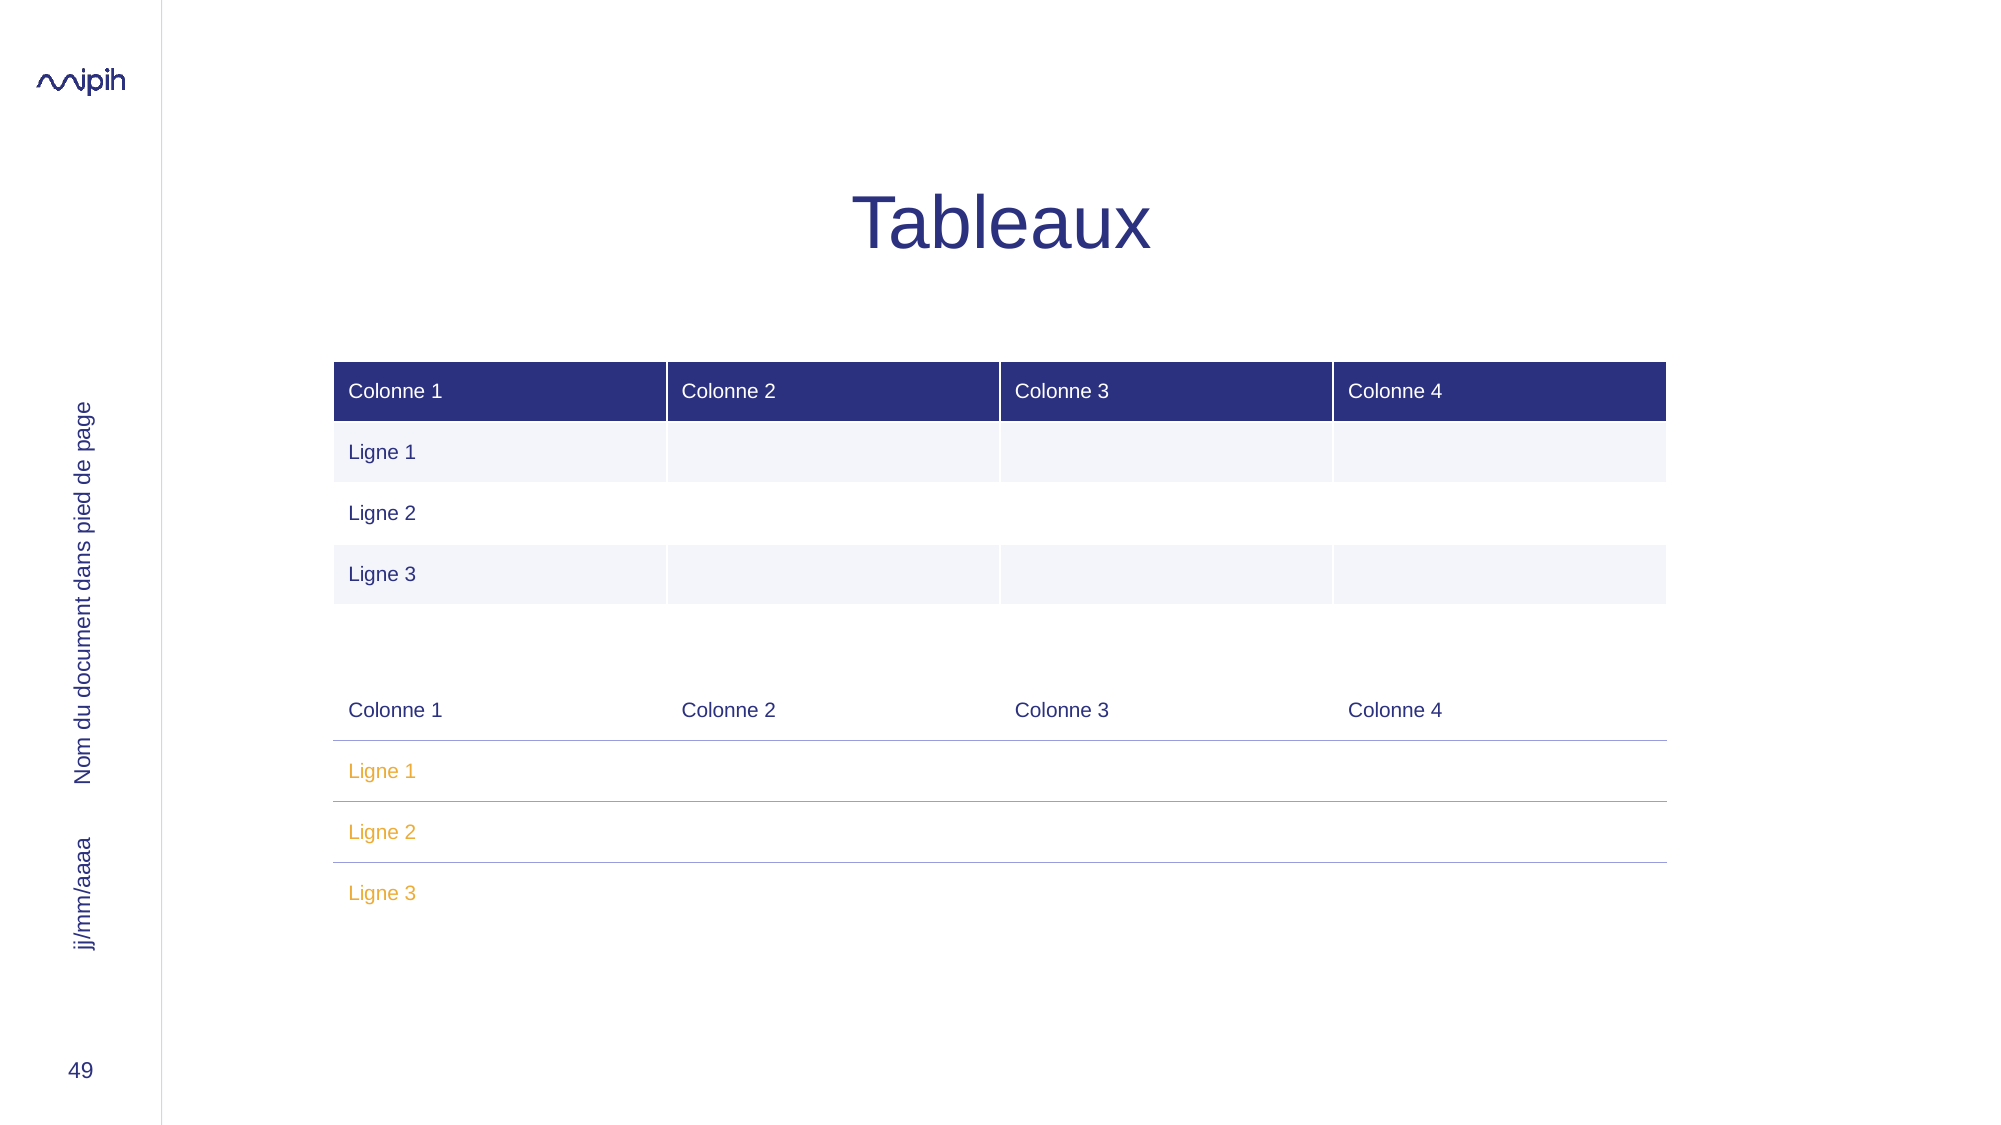

# Tableaux
| Colonne 1 | Colonne 2 | Colonne 3 | Colonne 4 |
| --- | --- | --- | --- |
| Ligne 1 |  |  |  |
| Ligne 2 |  |  |  |
| Ligne 3 |  |  |  |
Nom du document dans pied de page
| Colonne 1 | Colonne 2 | Colonne 3 | Colonne 4 |
| --- | --- | --- | --- |
| Ligne 1 |  |  |  |
| Ligne 2 |  |  |  |
| Ligne 3 |  |  |  |
jj/mm/aaaa